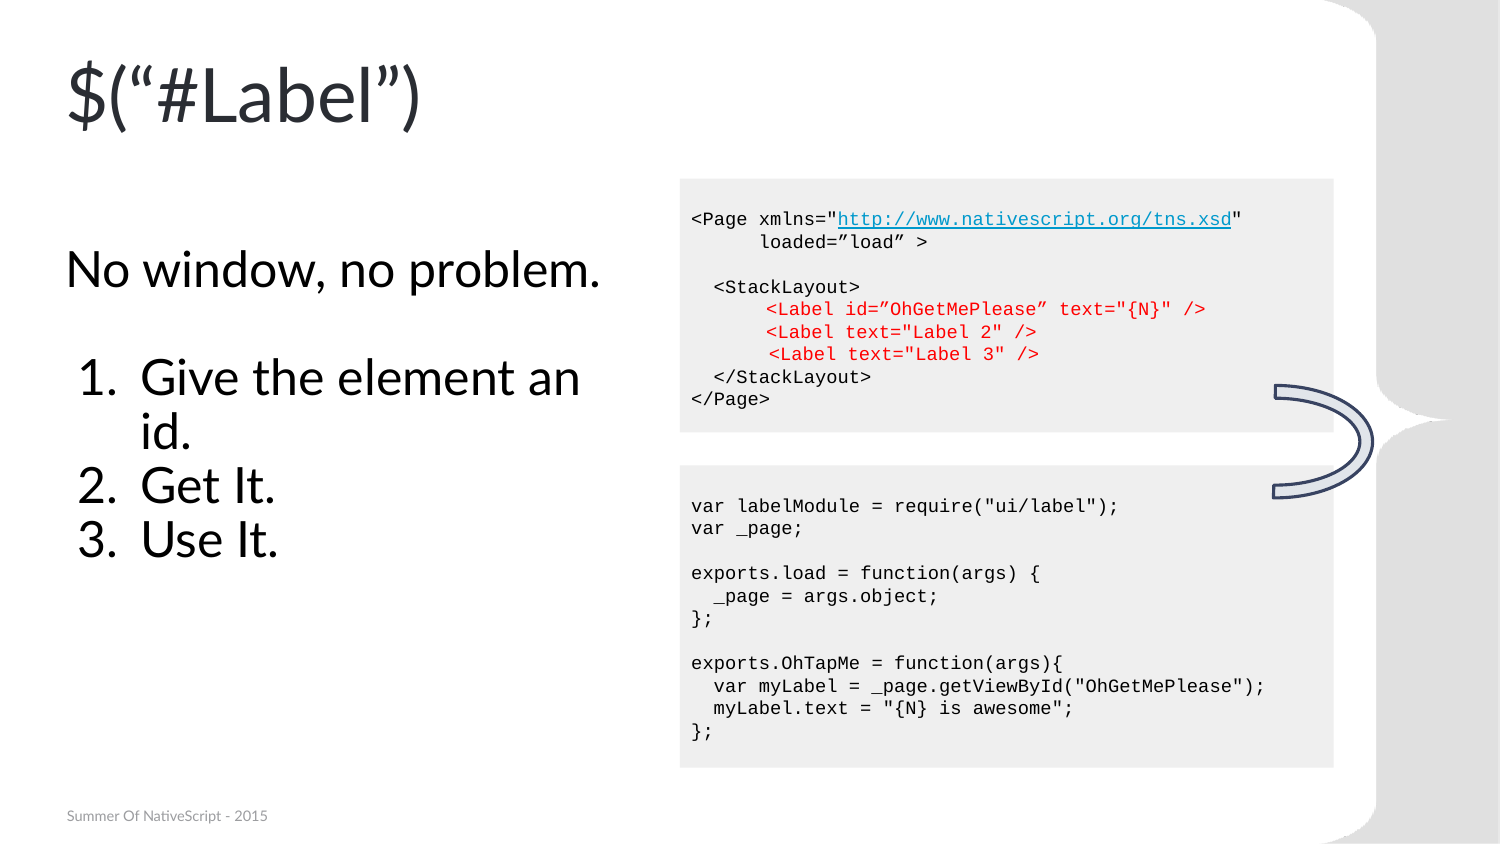

# $(“#Label”)

No window, no problem.

Give the element an id.
Get It.
Use It.

<Page xmlns="http://www.nativescript.org/tns.xsd"
      loaded=”load” >

<StackLayout>
<Label id=”OhGetMePlease” text="{N}" />
<Label text="Label 2" />
 <Label text="Label 3" />
  </StackLayout>
</Page>

var labelModule = require("ui/label");
var _page;

exports.load = function(args) {
  _page = args.object;
};

exports.OhTapMe = function(args){
  var myLabel = _page.getViewById("OhGetMePlease");
  myLabel.text = "{N} is awesome";
};